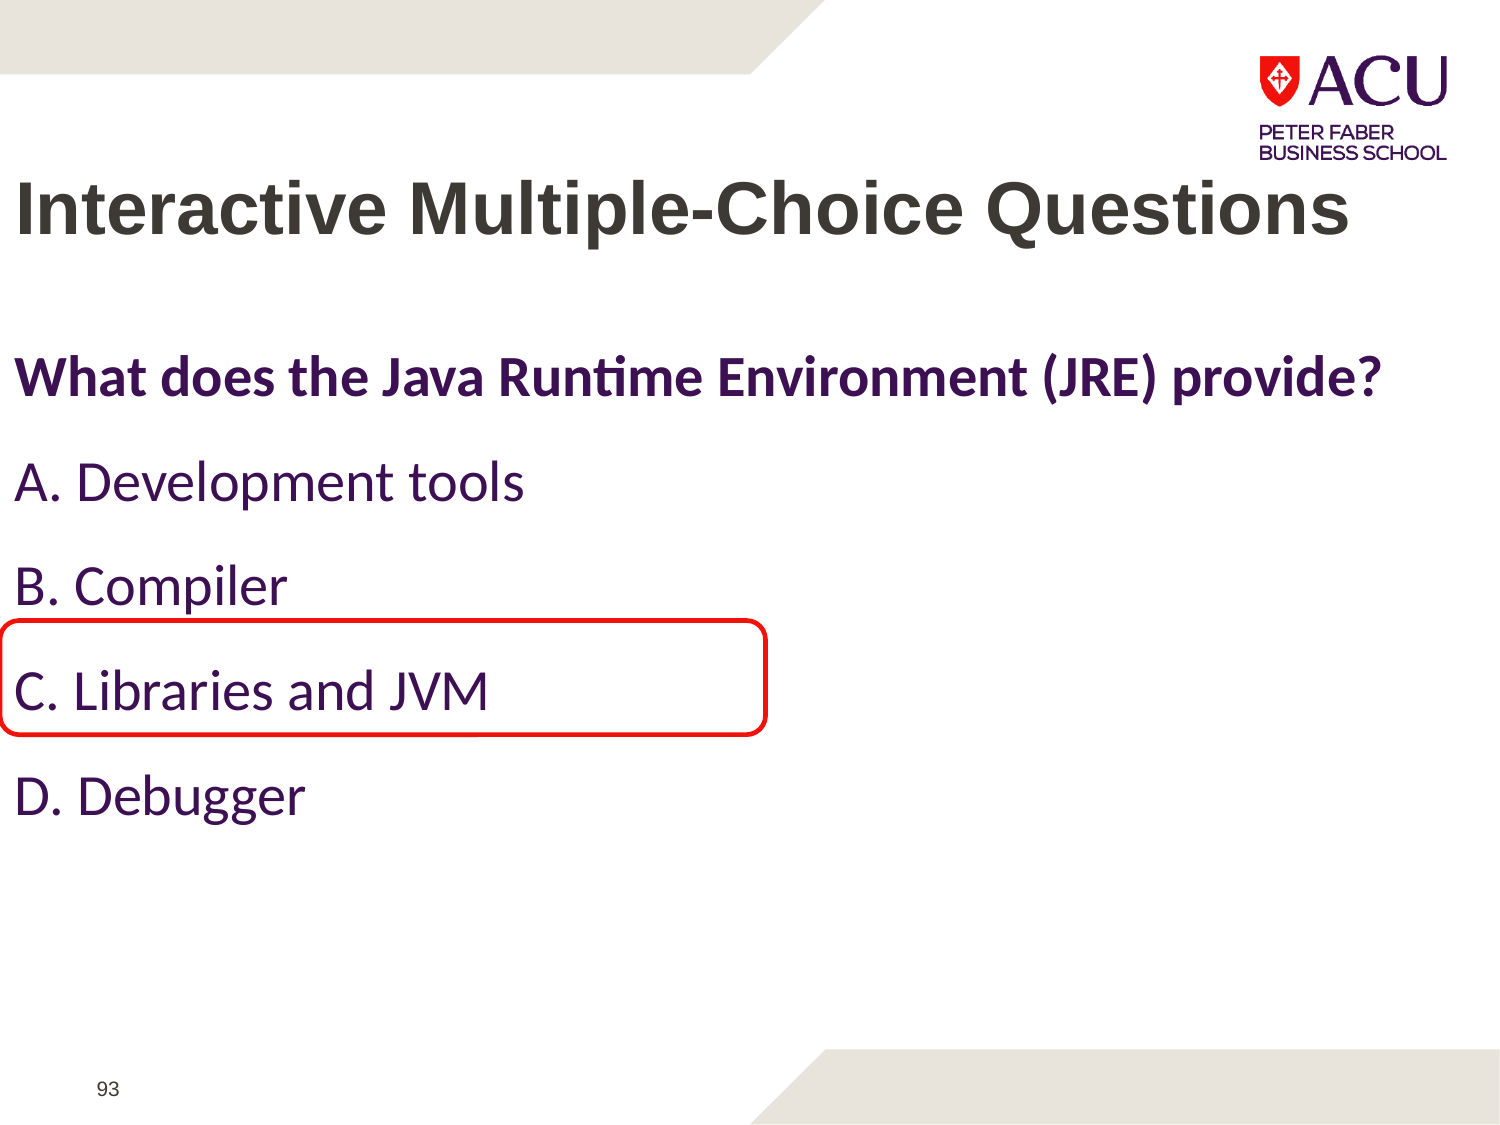

# Interactive Multiple-Choice Questions
What does the Java Runtime Environment (JRE) provide?
A. Development tools
B. Compiler
C. Libraries and JVM
D. Debugger

93